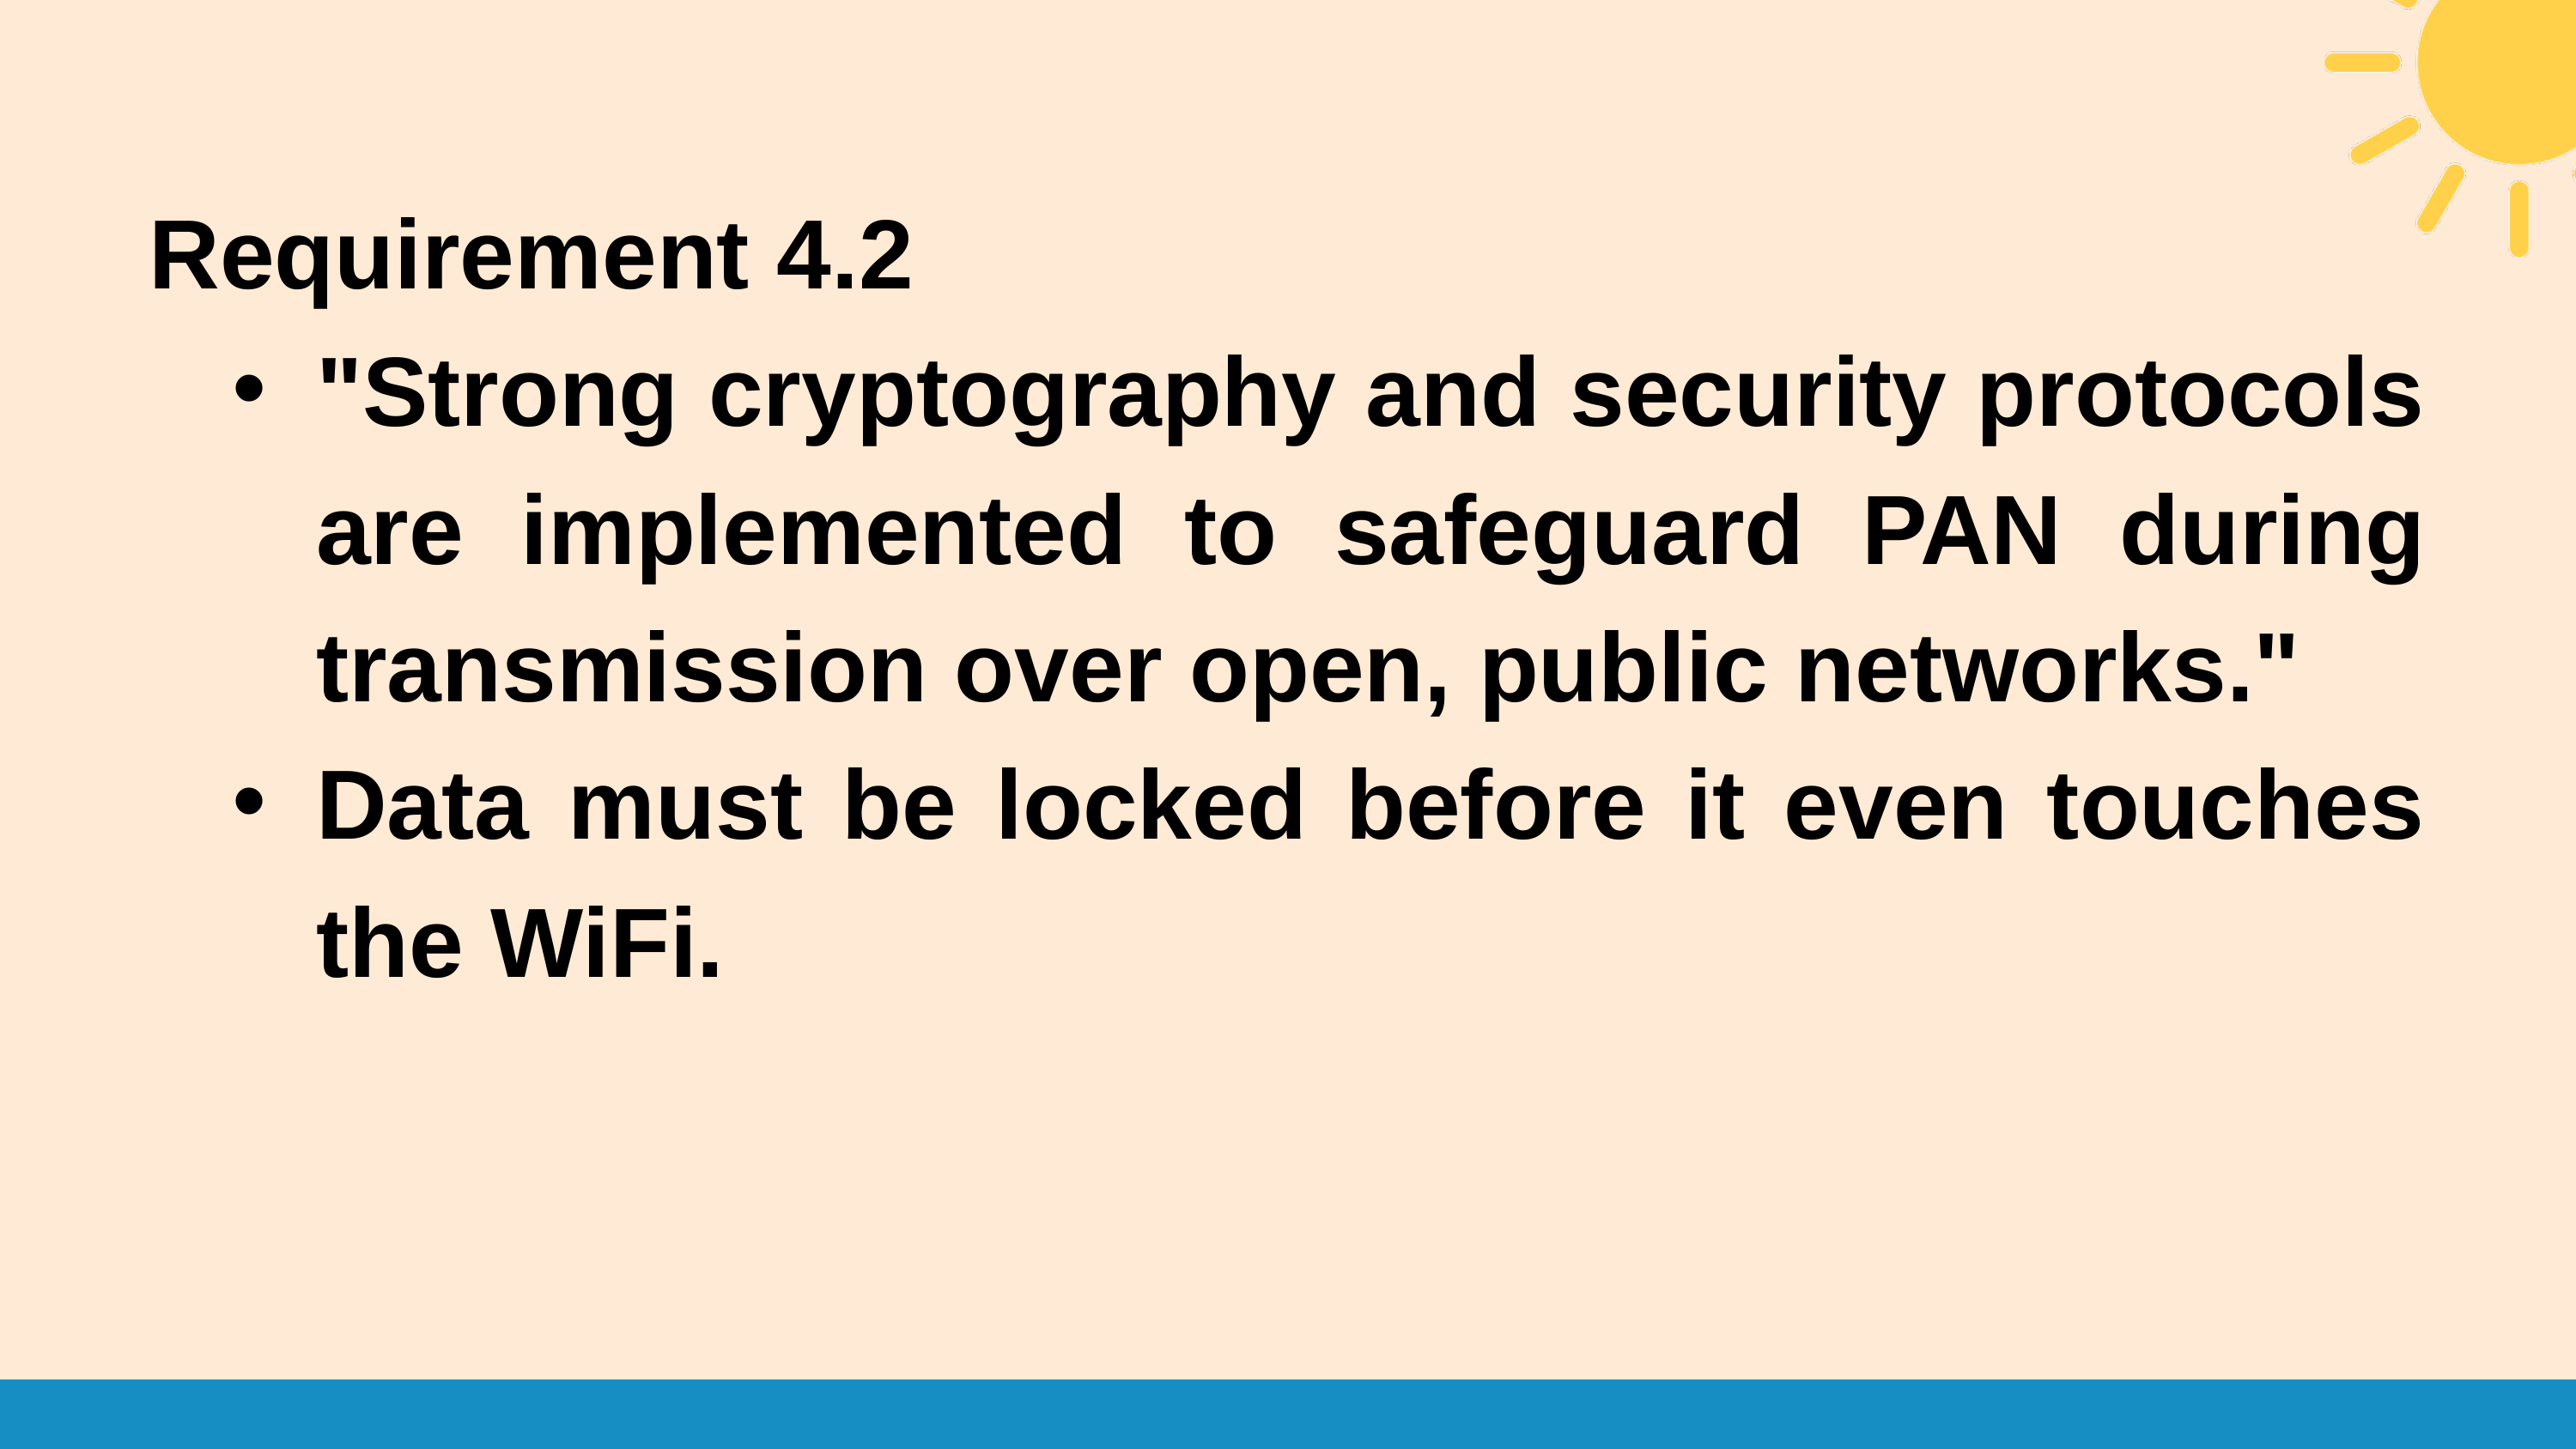

Requirement 4.2
"Strong cryptography and security protocols are implemented to safeguard PAN during transmission over open, public networks."
Data must be locked before it even touches the WiFi.